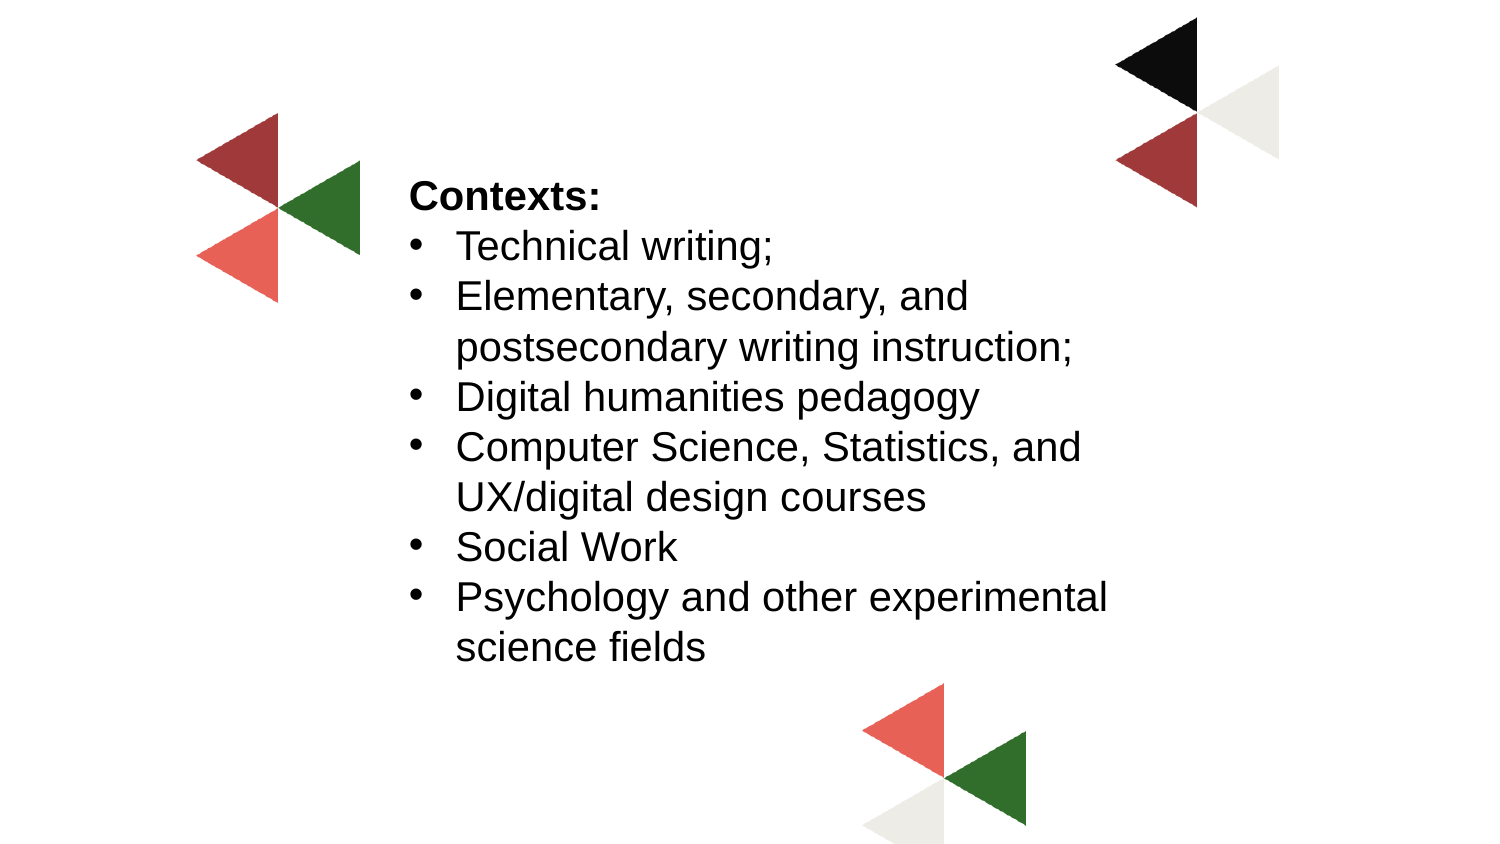

Contexts:
Technical writing;
Elementary, secondary, and postsecondary writing instruction;
Digital humanities pedagogy
Computer Science, Statistics, and UX/digital design courses
Social Work
Psychology and other experimental science fields